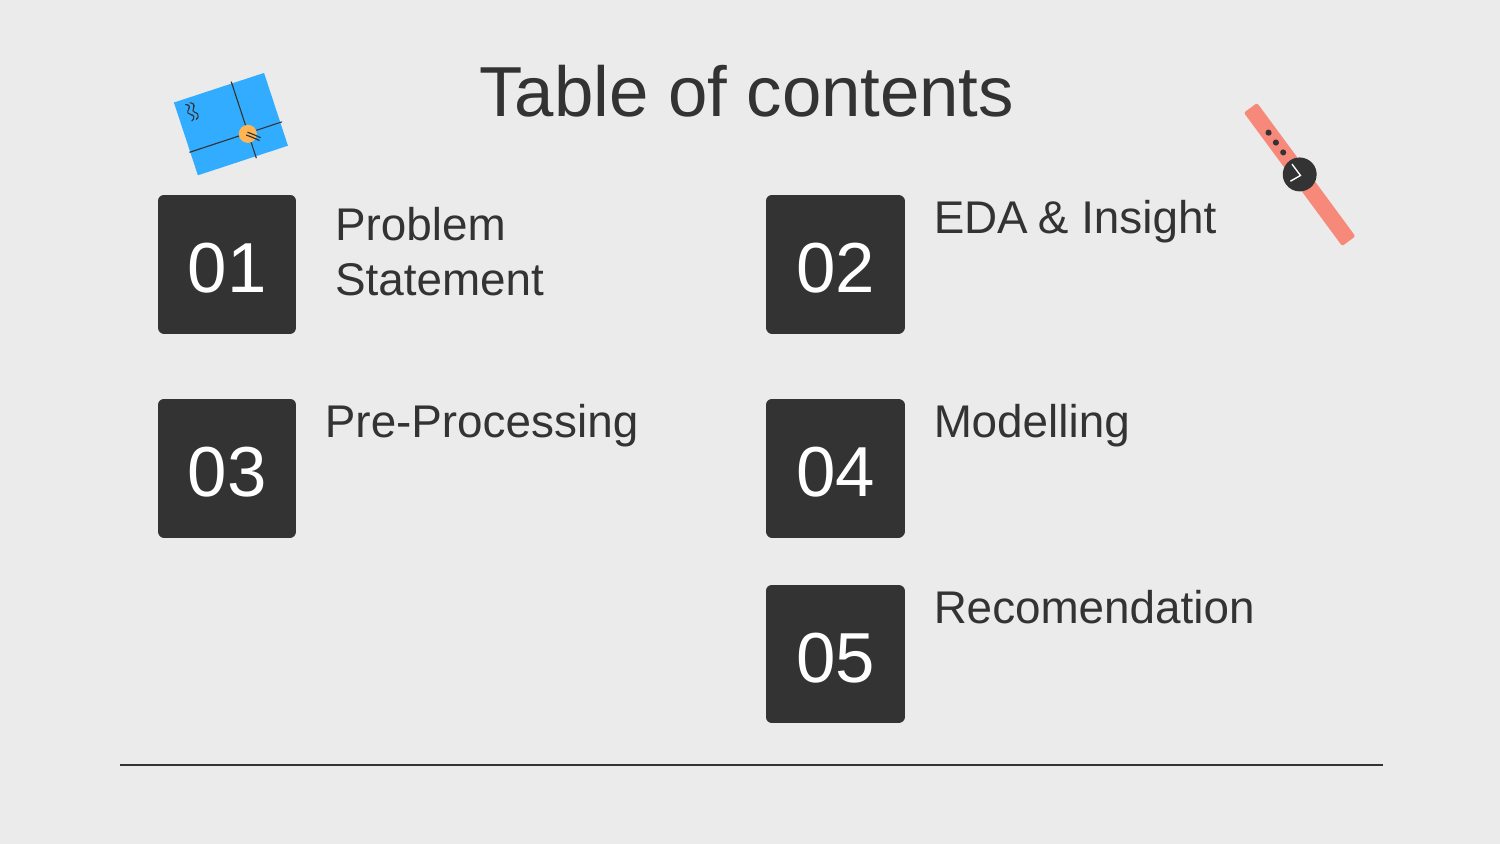

Table of contents

# 01
02
EDA & Insight
Problem Statement
03
Pre-Processing
04
Modelling
05
Recomendation